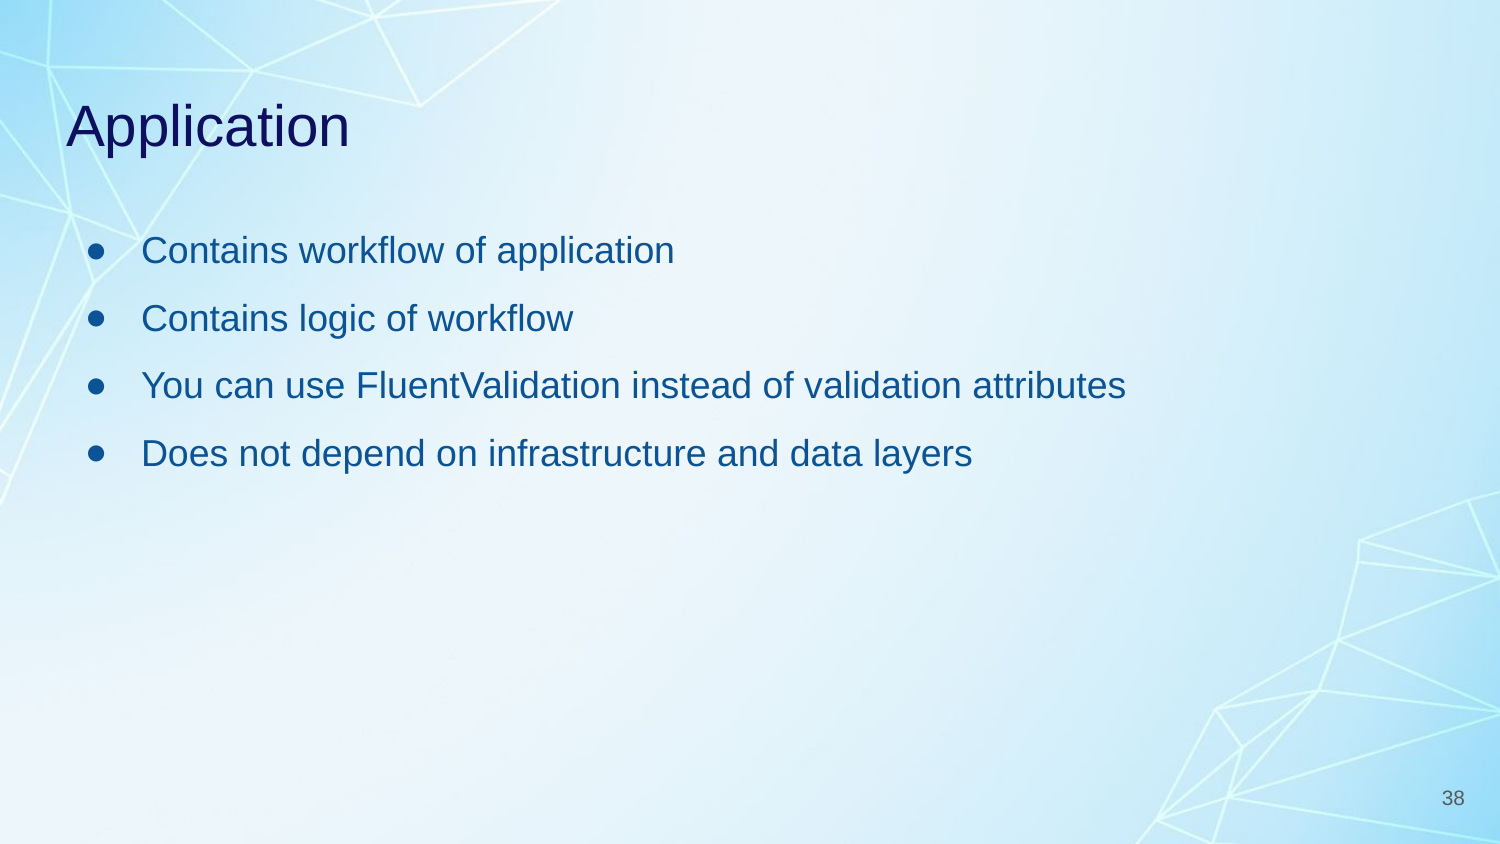

# Application
Contains workflow of application
Contains logic of workflow
You can use FluentValidation instead of validation attributes
Does not depend on infrastructure and data layers
38